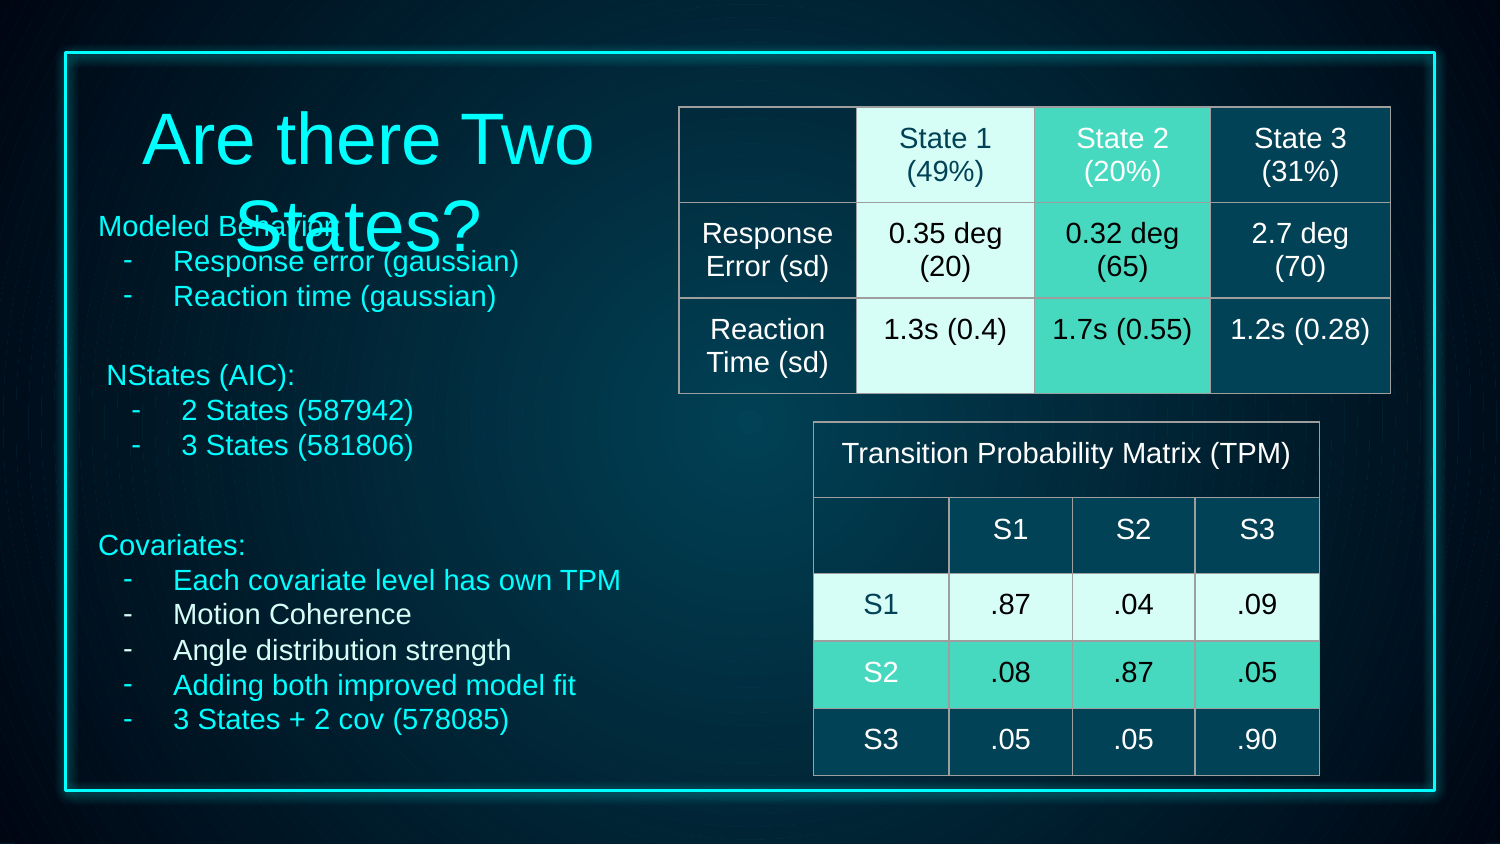

# Are there Two States?
|  | State 1 (49%) | State 2 (20%) | State 3 (31%) |
| --- | --- | --- | --- |
| Response Error (sd) | 0.35 deg (20) | 0.32 deg (65) | 2.7 deg (70) |
| Reaction Time (sd) | 1.3s (0.4) | 1.7s (0.55) | 1.2s (0.28) |
Modeled Behavior:
Response error (gaussian)
Reaction time (gaussian)

NStates (AIC):
2 States (587942)
3 States (581806)

| Transition Probability Matrix (TPM) |  |  |  |
| --- | --- | --- | --- |
|  | S1 | S2 | S3 |
| S1 | .87 | .04 | .09 |
| S2 | .08 | .87 | .05 |
| S3 | .05 | .05 | .90 |
Covariates:
Each covariate level has own TPM
Motion Coherence
Angle distribution strength
Adding both improved model fit
3 States + 2 cov (578085)